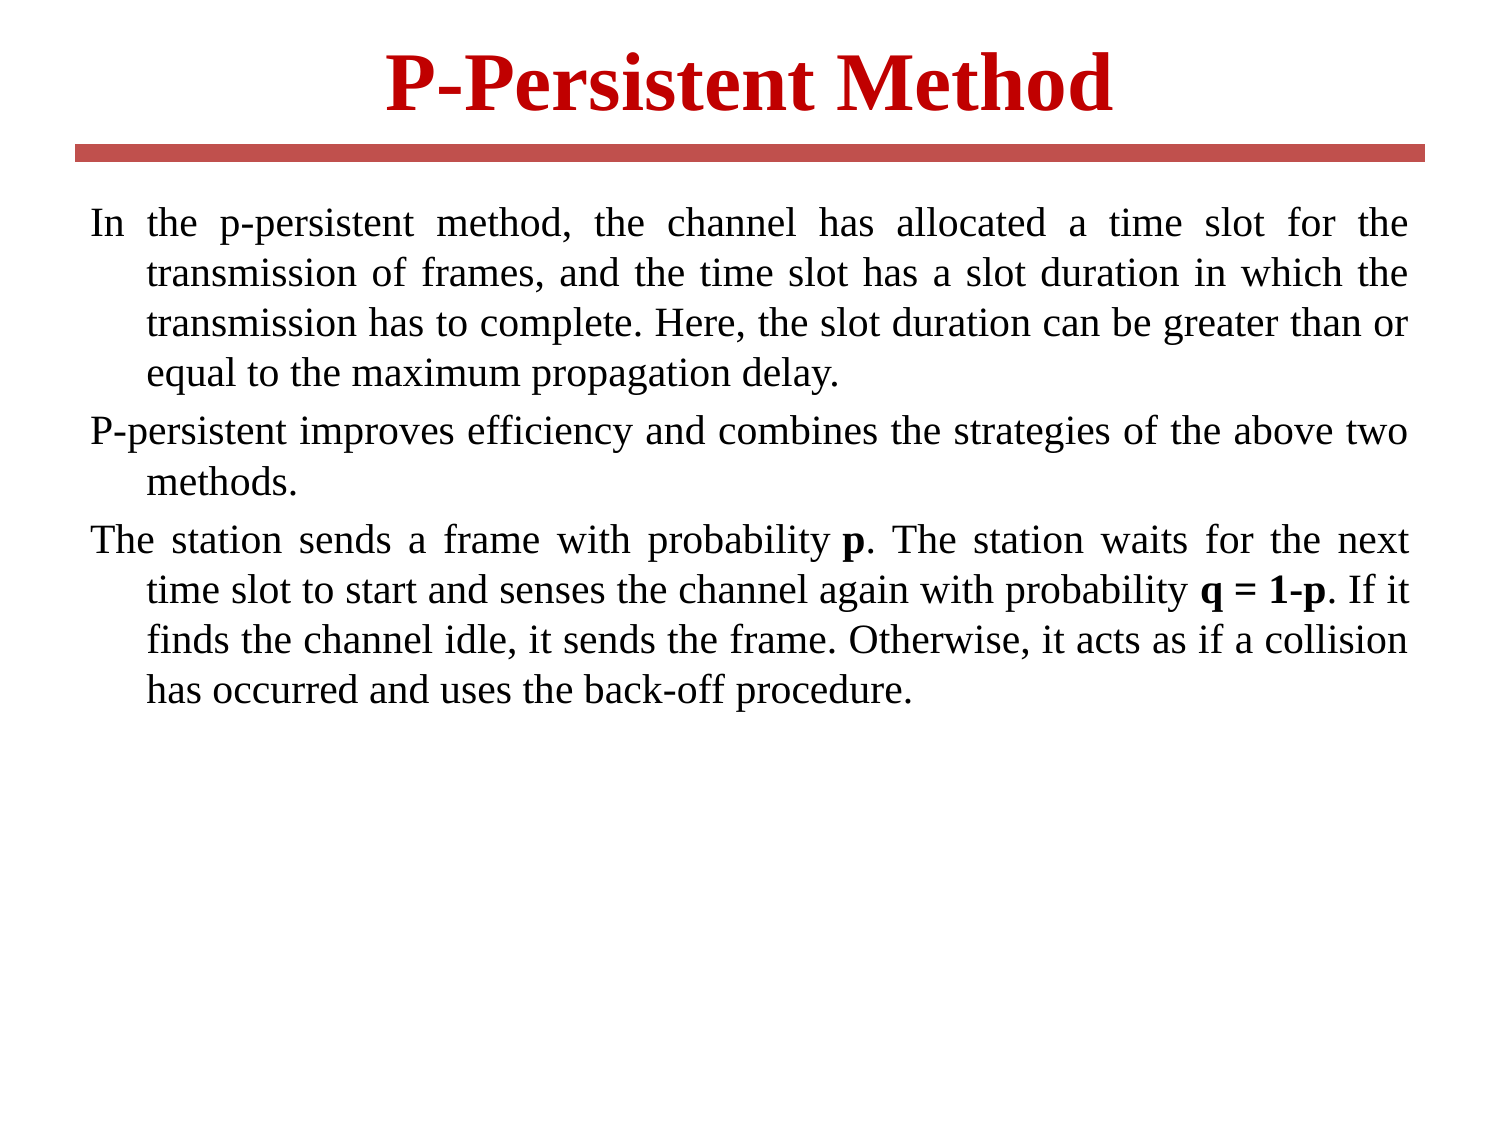

# P-Persistent Method
In the p-persistent method, the channel has allocated a time slot for the transmission of frames, and the time slot has a slot duration in which the transmission has to complete. Here, the slot duration can be greater than or equal to the maximum propagation delay.
P-persistent improves efficiency and combines the strategies of the above two methods.
The station sends a frame with probability p. The station waits for the next time slot to start and senses the channel again with probability q = 1-p. If it finds the channel idle, it sends the frame. Otherwise, it acts as if a collision has occurred and uses the back-off procedure.